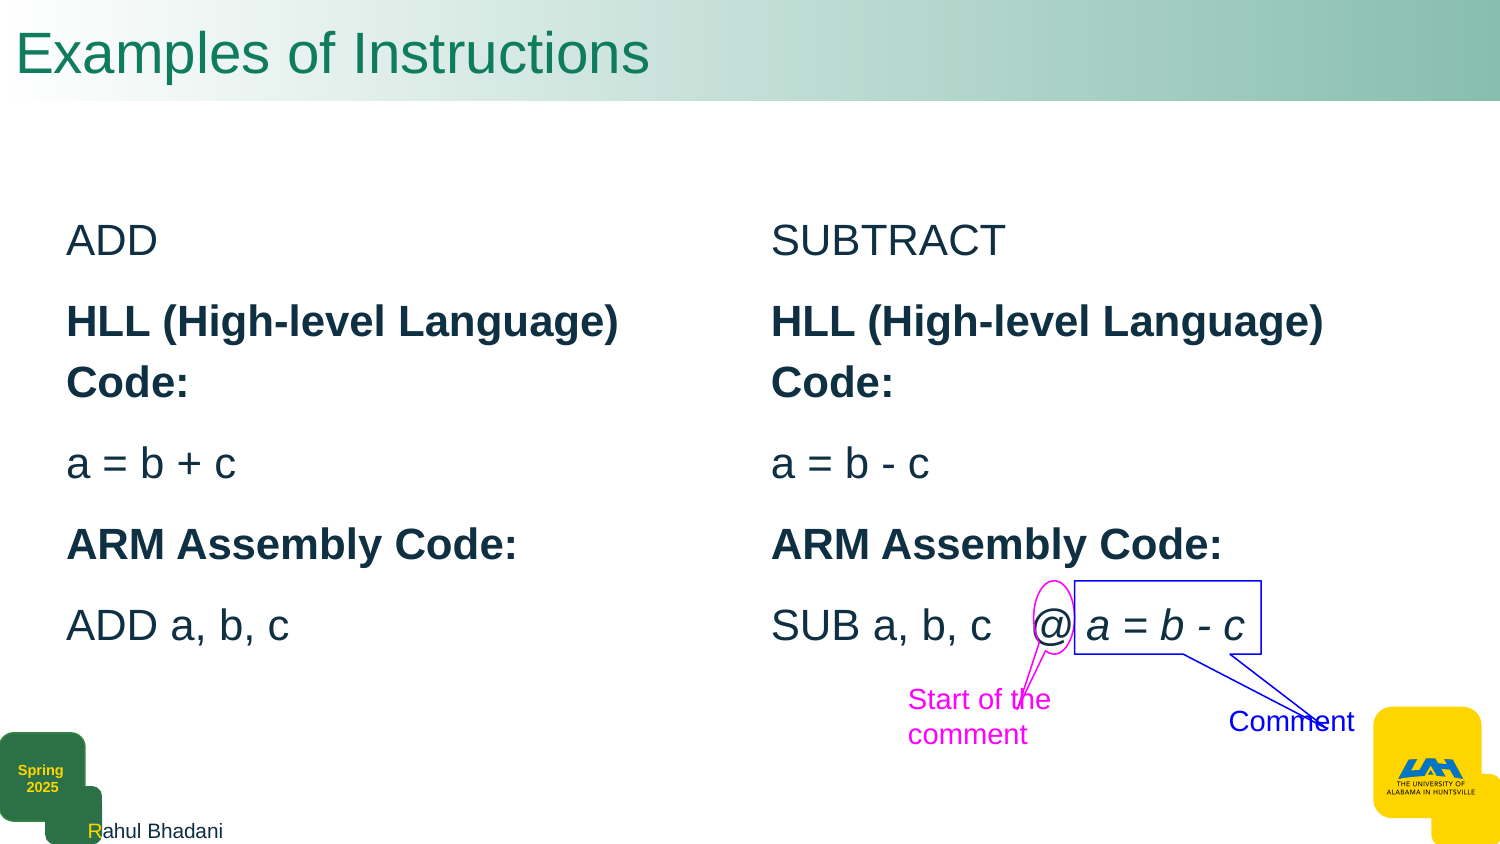

# Examples of Instructions
ADD
HLL (High-level Language) Code:
a = b + c
ARM Assembly Code:
ADD a, b, c
SUBTRACT
HLL (High-level Language) Code:
a = b - c
ARM Assembly Code:
SUB a, b, c   @ a = b - c

Start of the comment
Comment